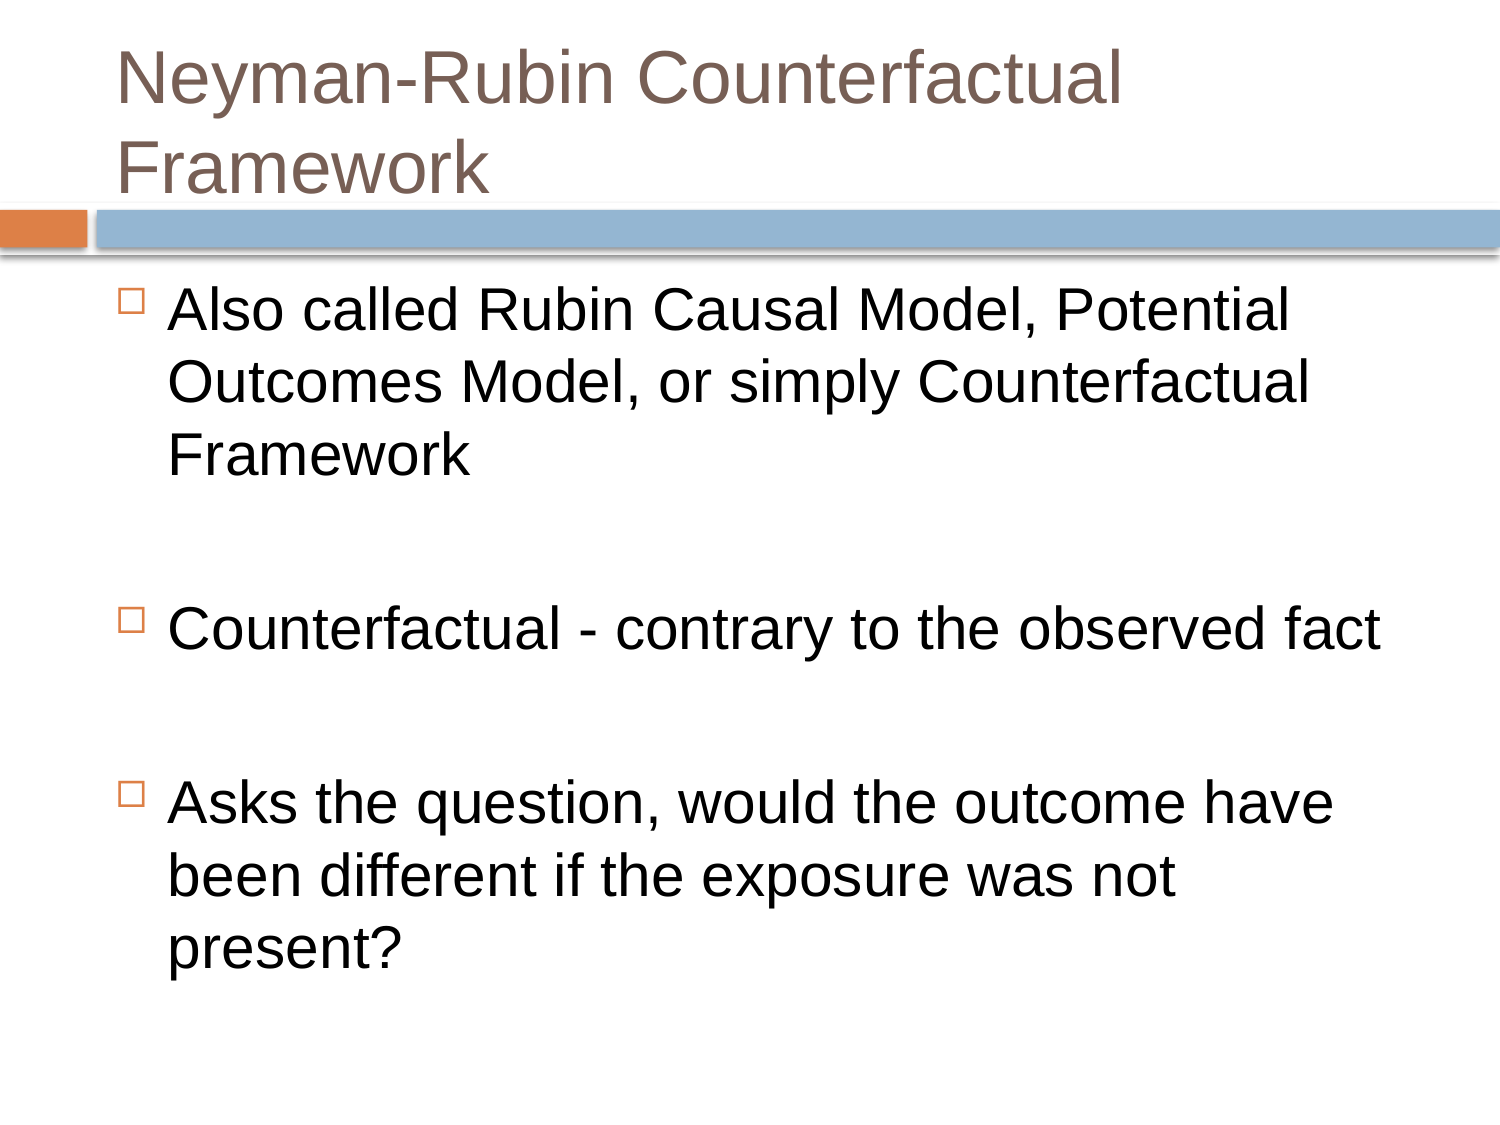

# Neyman-Rubin Counterfactual Framework
Also called Rubin Causal Model, Potential Outcomes Model, or simply Counterfactual Framework

Counterfactual - contrary to the observed fact

Asks the question, would the outcome have been different if the exposure was not present?